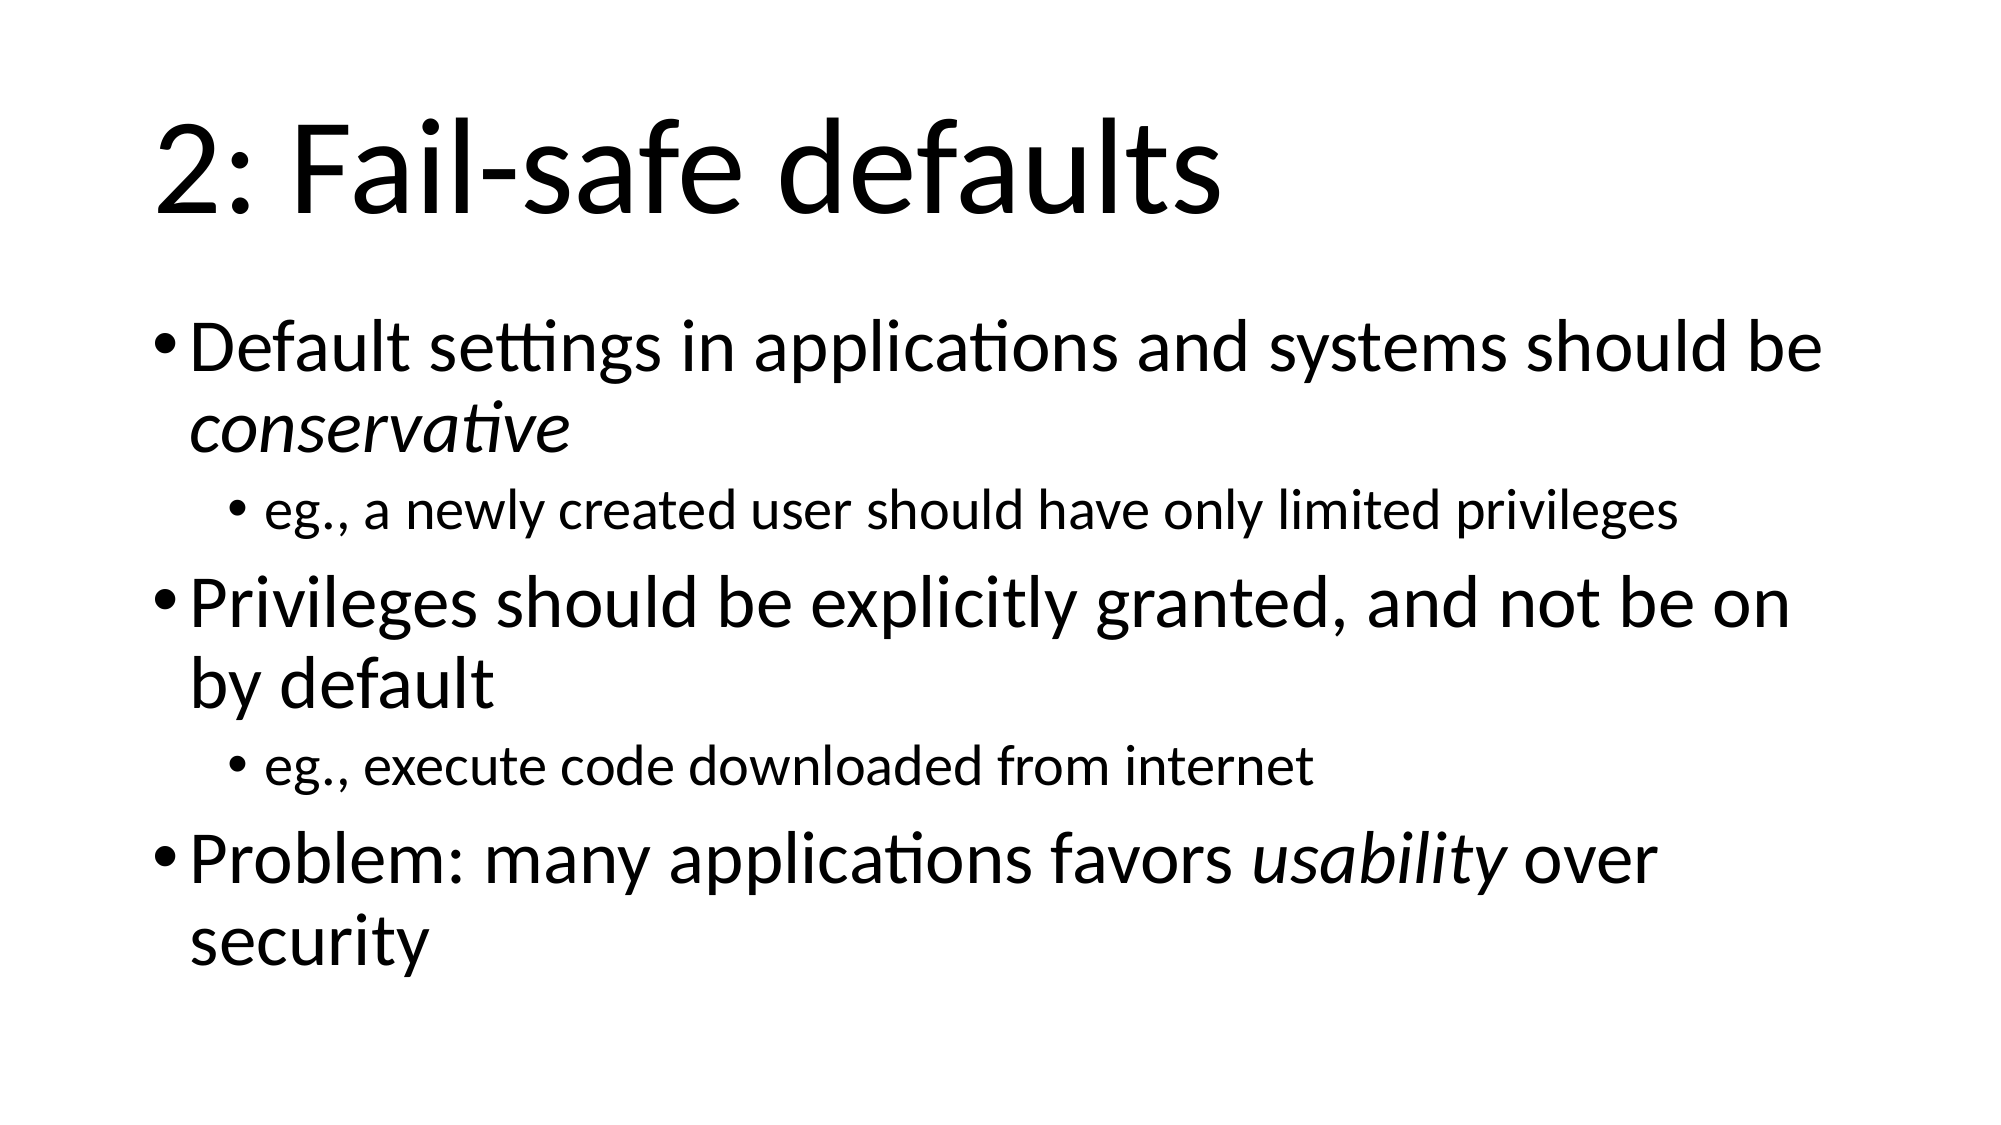

# 2: Fail-safe defaults
Default settings in applications and systems should be conservative
eg., a newly created user should have only limited privileges
Privileges should be explicitly granted, and not be on by default
eg., execute code downloaded from internet
Problem: many applications favors usability over security